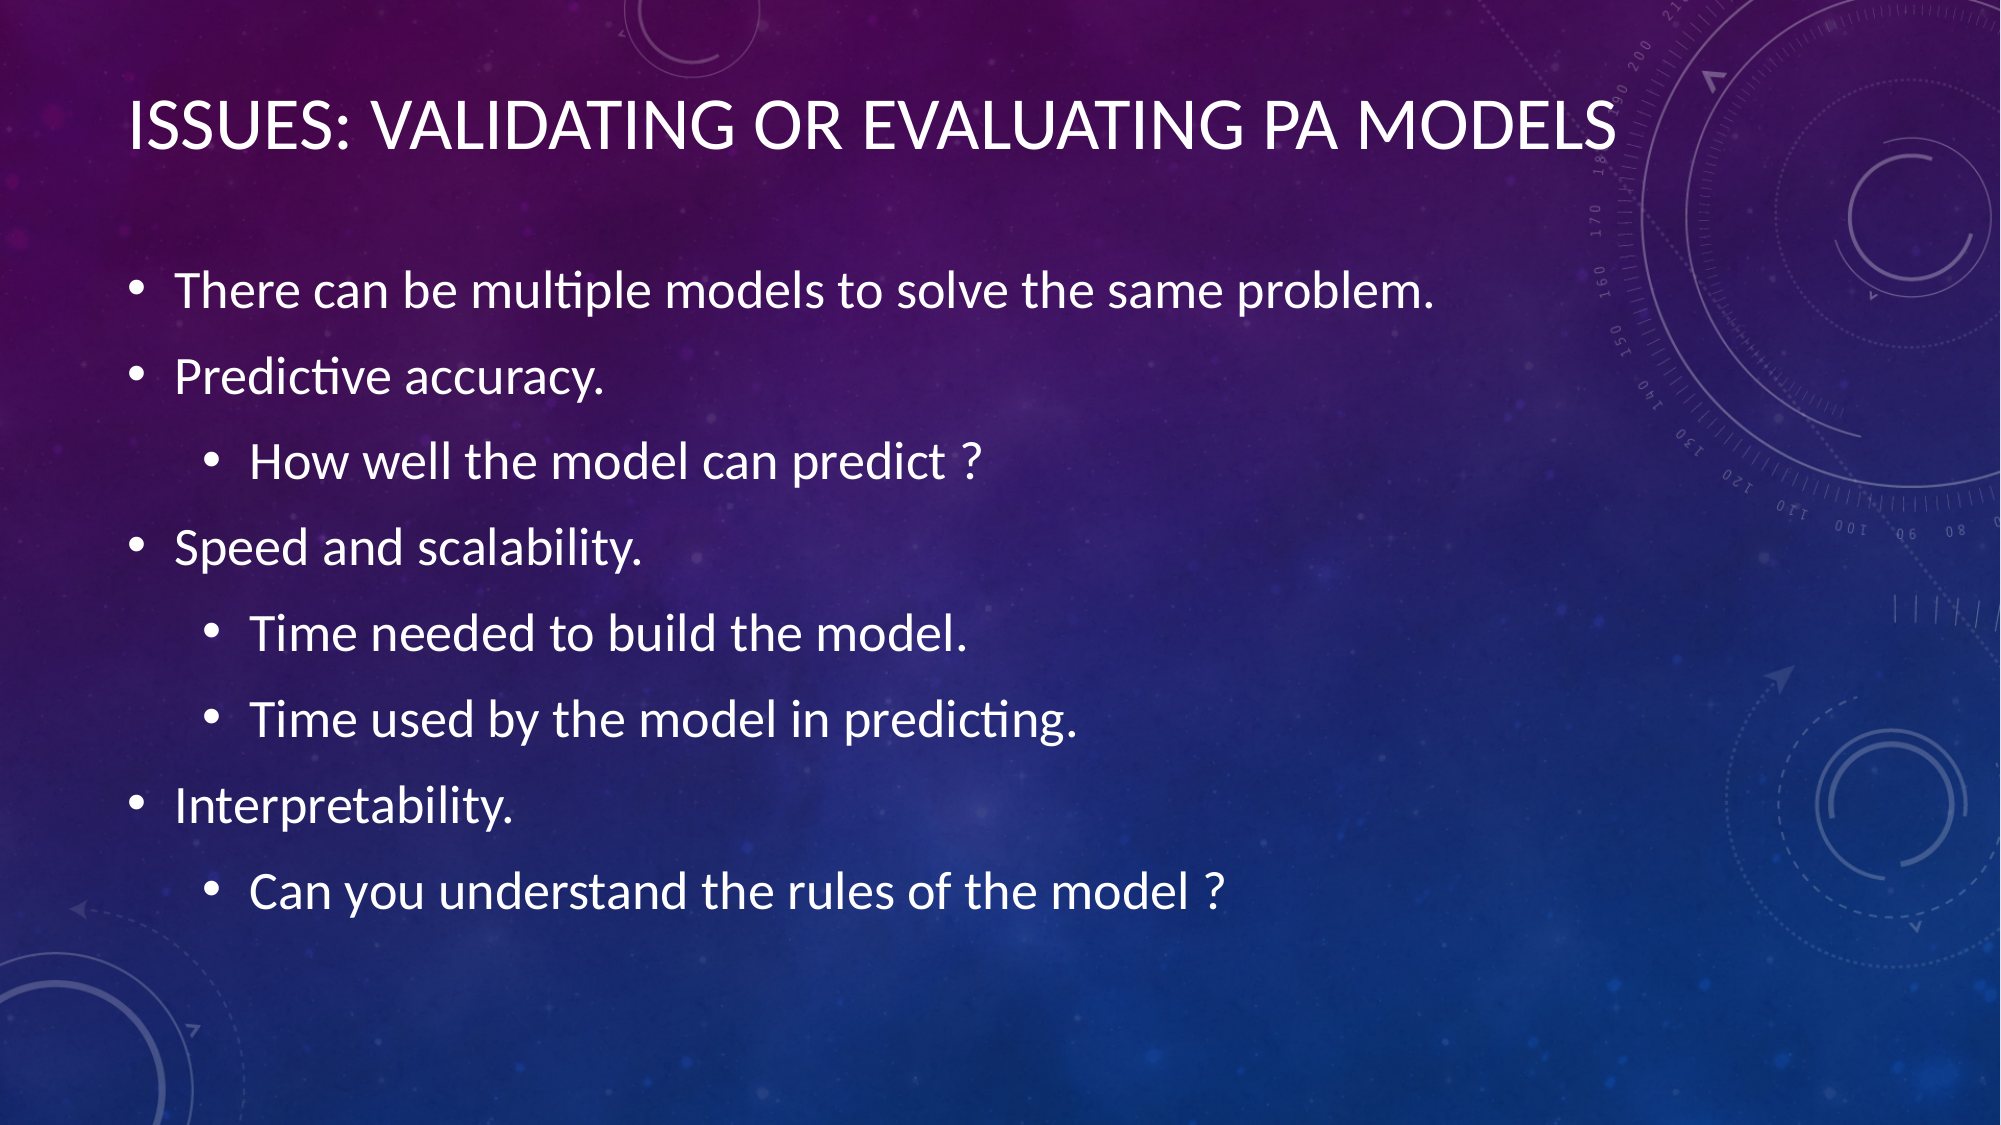

# Issues: Validating or evaluating PA models

There can be multiple models to solve the same problem.
Predictive accuracy.
How well the model can predict ?
Speed and scalability.
Time needed to build the model.
Time used by the model in predicting.
Interpretability.
Can you understand the rules of the model ?